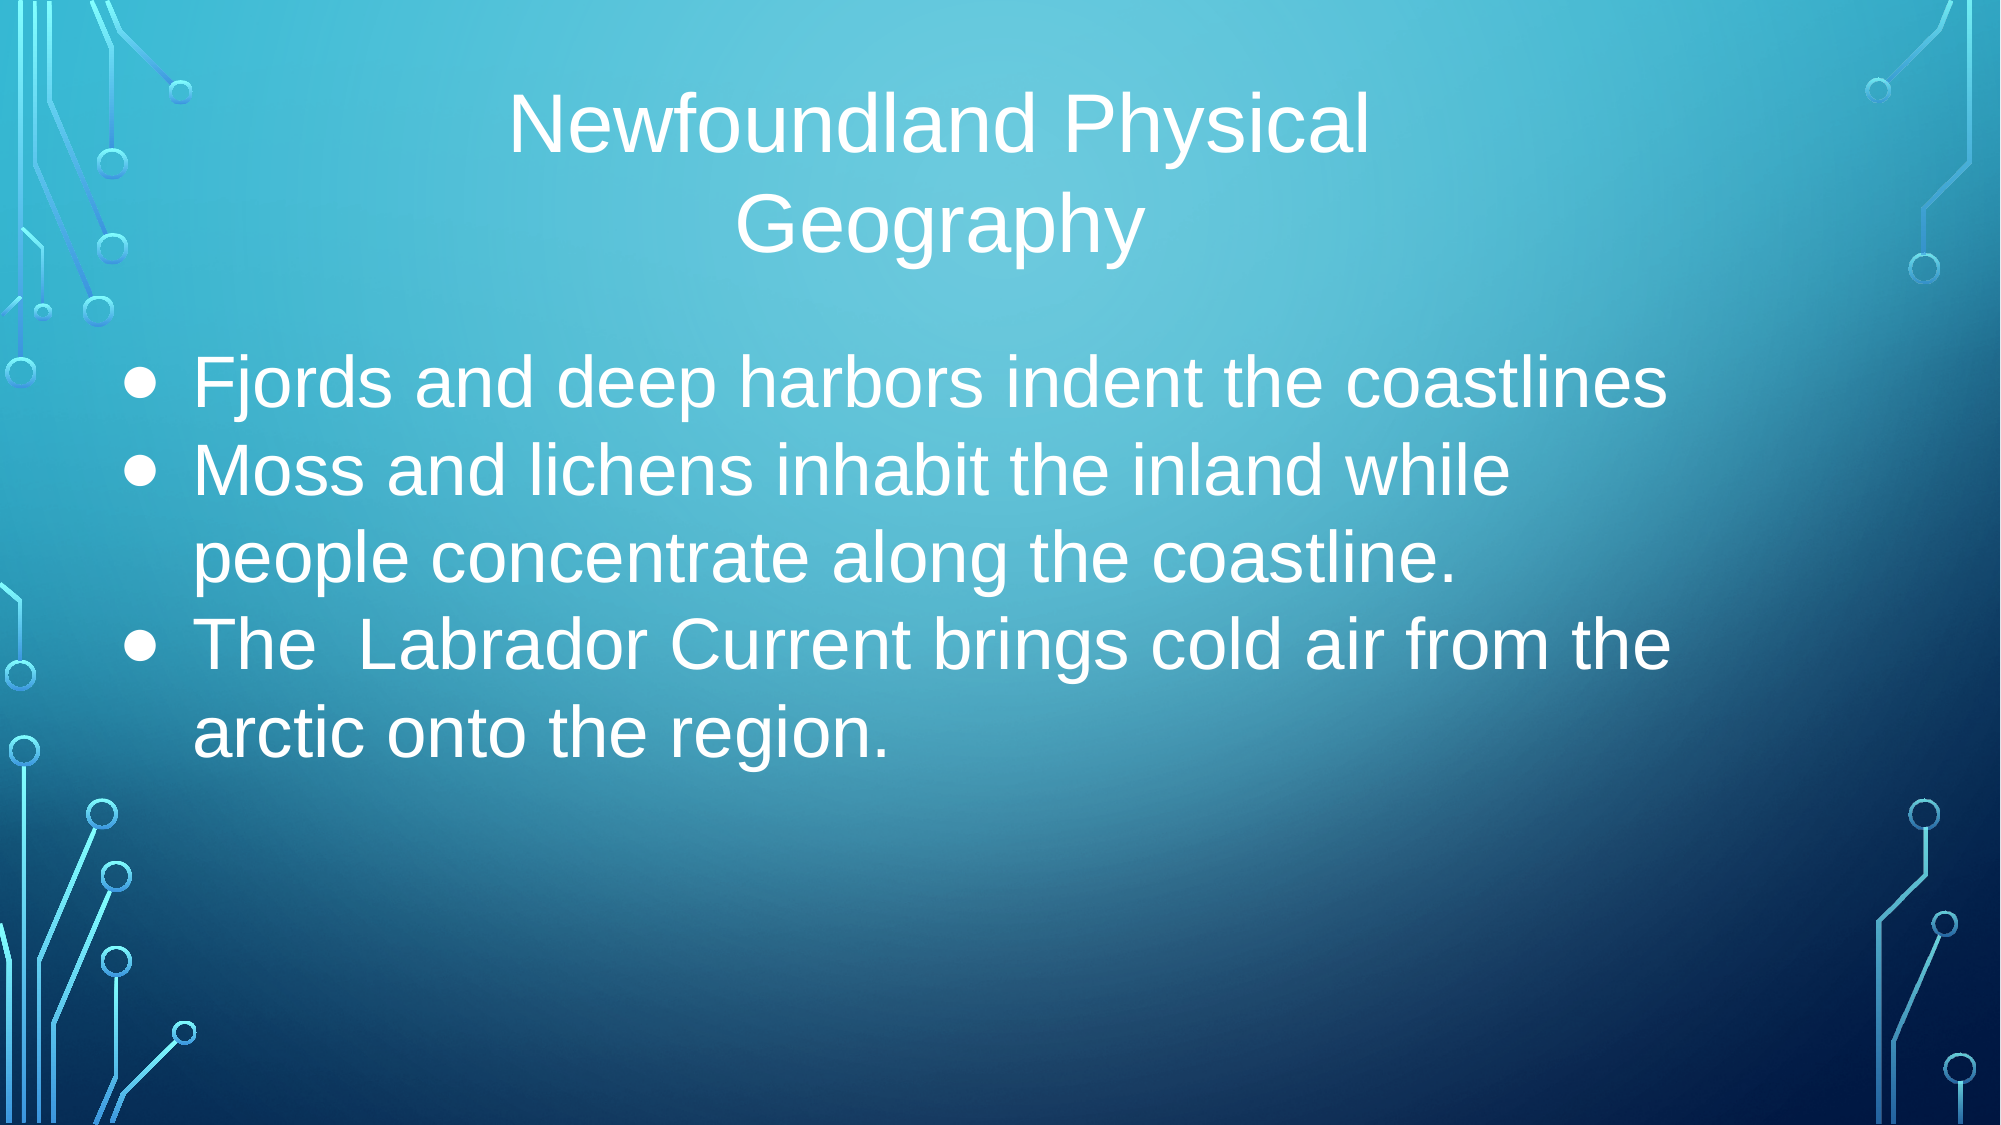

Newfoundland Physical Geography
Fjords and deep harbors indent the coastlines
Moss and lichens inhabit the inland while people concentrate along the coastline.
The  Labrador Current brings cold air from the arctic onto the region.